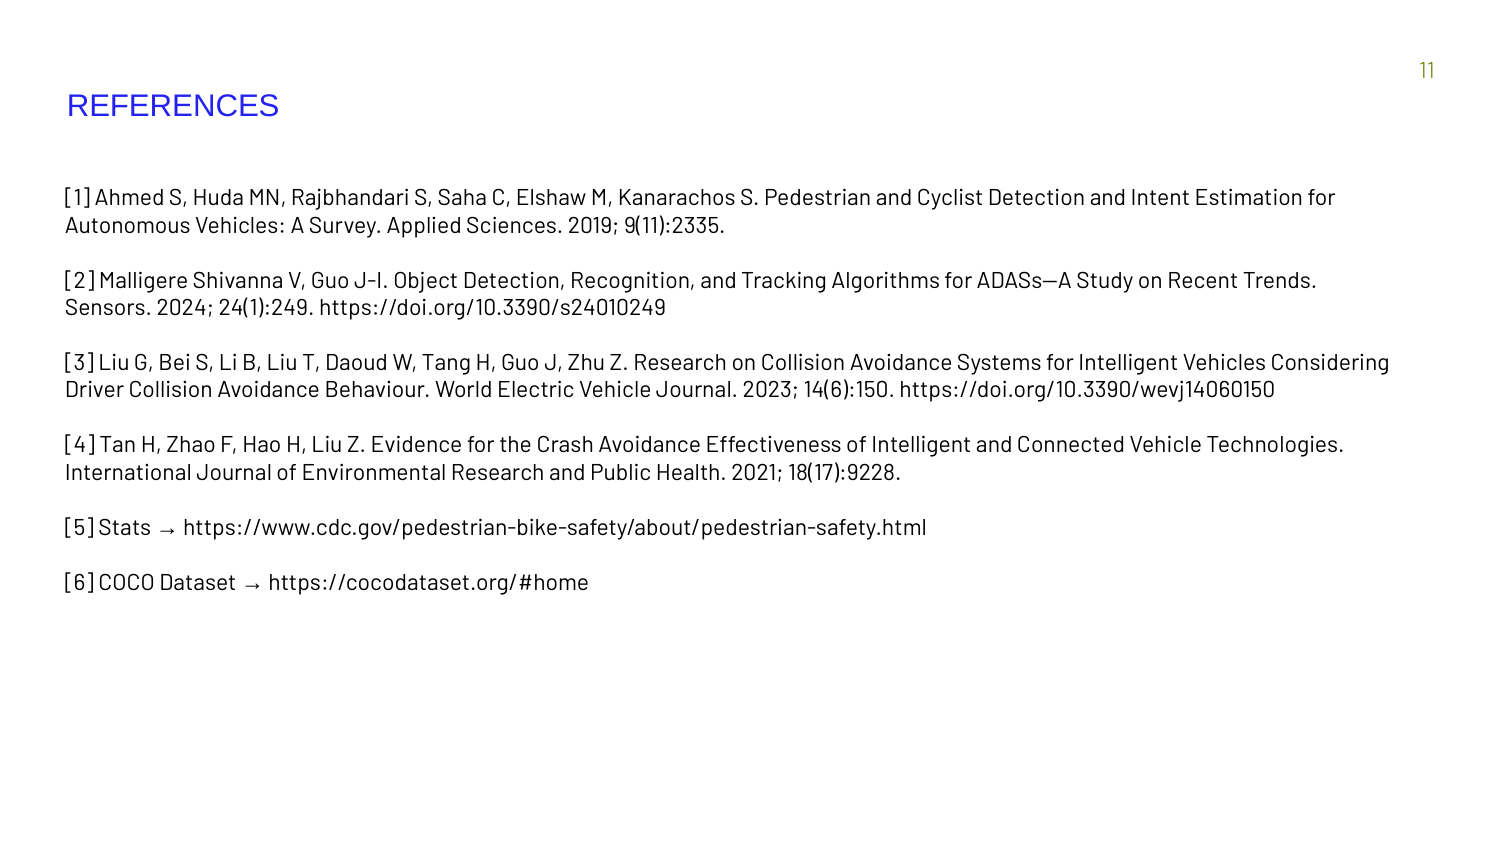

11
REFERENCES

[1] Ahmed S, Huda MN, Rajbhandari S, Saha C, Elshaw M, Kanarachos S. Pedestrian and Cyclist Detection and Intent Estimation for Autonomous Vehicles: A Survey. Applied Sciences. 2019; 9(11):2335. https://doi.org/10.3390/app9112335

[2] Malligere Shivanna V, Guo J-I. Object Detection, Recognition, and Tracking Algorithms for ADASs—A Study on Recent Trends. Sensors. 2024; 24(1):249. https://doi.org/10.3390/s24010249

[3] Liu G, Bei S, Li B, Liu T, Daoud W, Tang H, Guo J, Zhu Z. Research on Collision Avoidance Systems for Intelligent Vehicles Considering Driver Collision Avoidance Behaviour. World Electric Vehicle Journal. 2023; 14(6):150. https://doi.org/10.3390/wevj14060150

[4] Tan H, Zhao F, Hao H, Liu Z. Evidence for the Crash Avoidance Effectiveness of Intelligent and Connected Vehicle Technologies. International Journal of Environmental Research and Public Health. 2021; 18(17):9228. https://doi.org/10.3390/ijerph18179228

[5] Stats → https://www.cdc.gov/pedestrian-bike-safety/about/pedestrian-safety.html

[6] COCO Dataset → https://cocodataset.org/#home